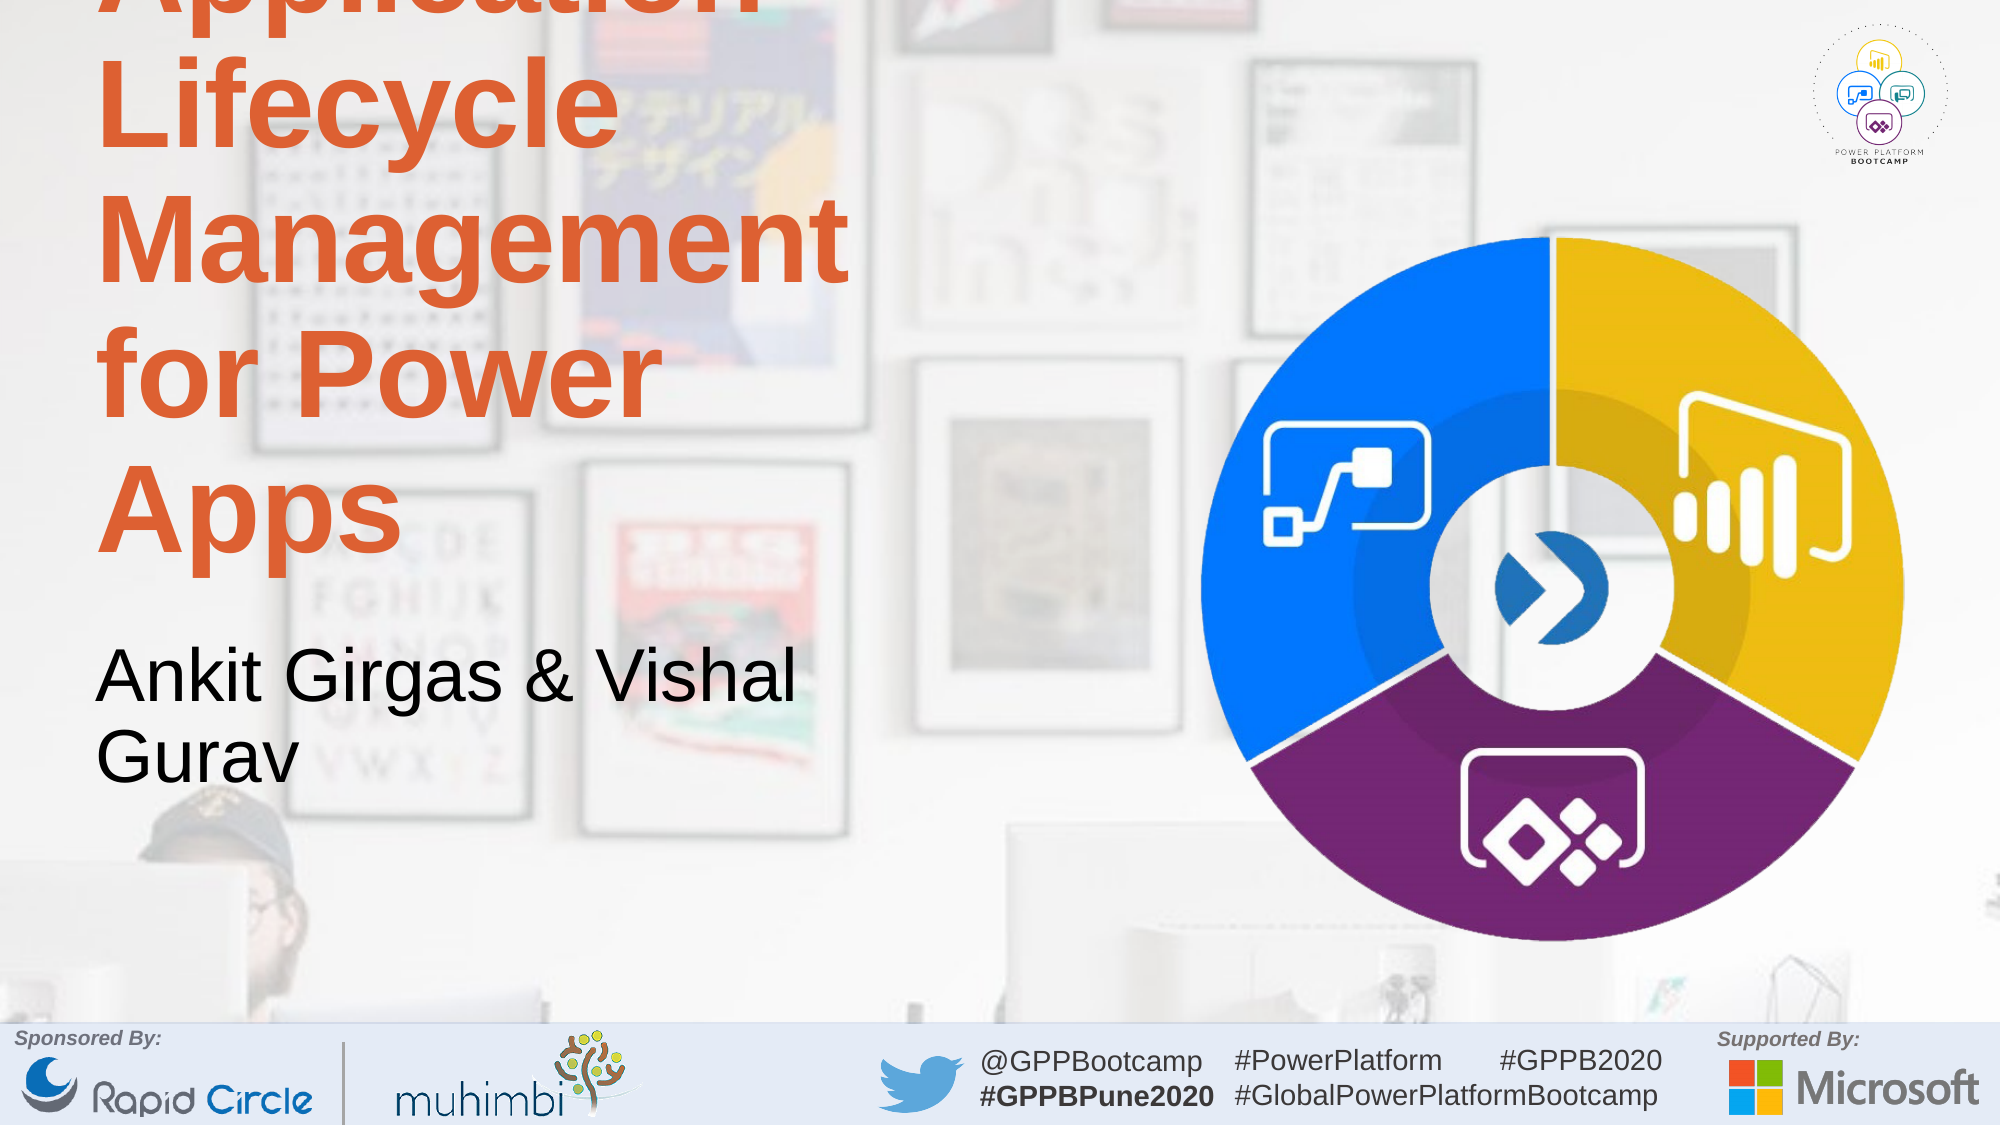

# Application Lifecycle Management for Power Apps
Ankit Girgas & Vishal Gurav